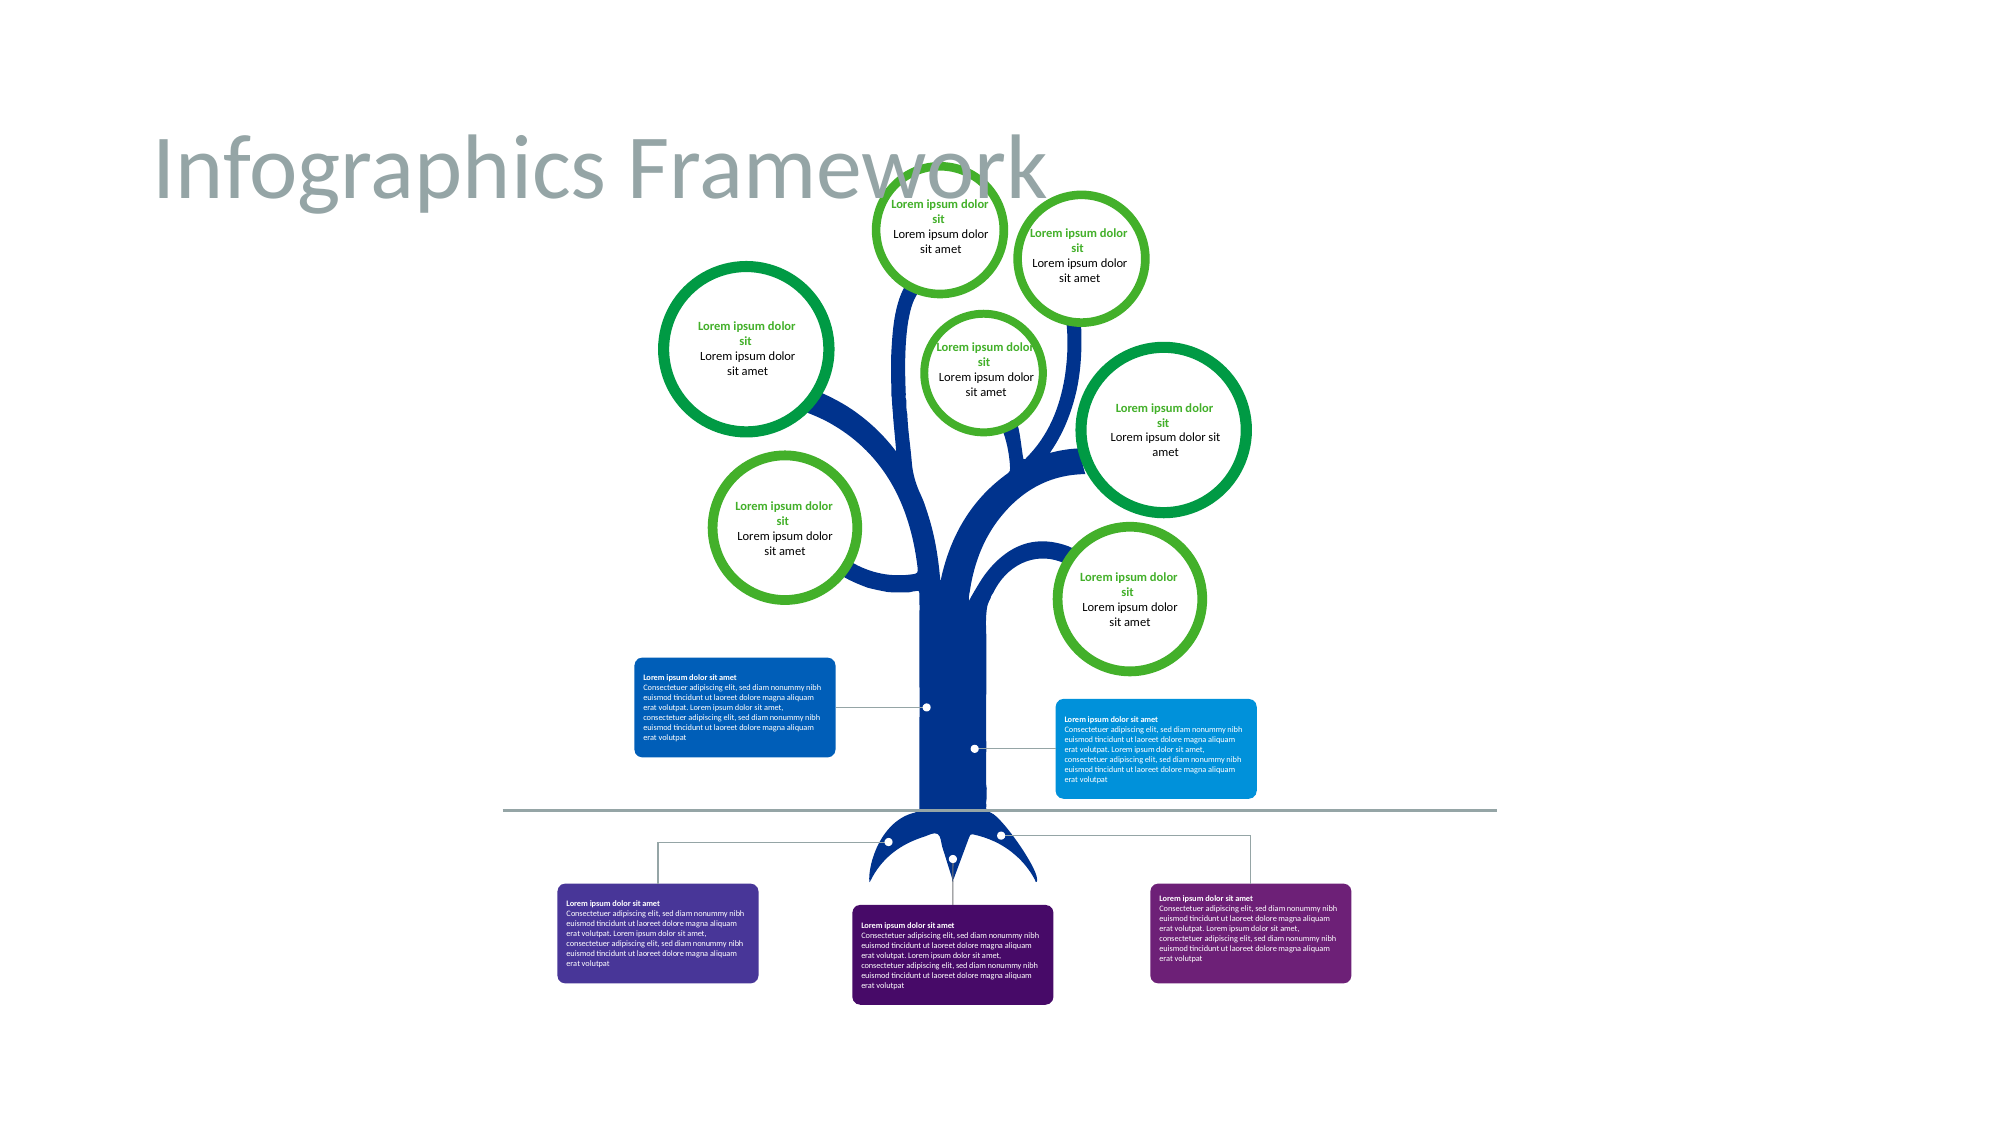

# Infographics Framework

Lorem ipsum dolor sit
Lorem ipsum dolor sit amet
Lorem ipsum dolor sit
Lorem ipsum dolor sit amet

Lorem ipsum dolor sit
Lorem ipsum dolor sit amet
Lorem ipsum dolor sit
Lorem ipsum dolor sit amet

Lorem ipsum dolor sit
Lorem ipsum dolor sit amet

Lorem ipsum dolor sit
Lorem ipsum dolor sit amet

Lorem ipsum dolor sit
Lorem ipsum dolor sit amet
Lorem ipsum dolor sit amet
Consectetuer adipiscing elit, sed diam nonummy nibh euismod tincidunt ut laoreet dolore magna aliquam erat volutpat. Lorem ipsum dolor sit amet, consectetuer adipiscing elit, sed diam nonummy nibh euismod tincidunt ut laoreet dolore magna aliquam erat volutpat
Lorem ipsum dolor sit amet
Consectetuer adipiscing elit, sed diam nonummy nibh euismod tincidunt ut laoreet dolore magna aliquam erat volutpat. Lorem ipsum dolor sit amet, consectetuer adipiscing elit, sed diam nonummy nibh euismod tincidunt ut laoreet dolore magna aliquam erat volutpat

Lorem ipsum dolor sit amet
Consectetuer adipiscing elit, sed diam nonummy nibh euismod tincidunt ut laoreet dolore magna aliquam erat volutpat. Lorem ipsum dolor sit amet, consectetuer adipiscing elit, sed diam nonummy nibh euismod tincidunt ut laoreet dolore magna aliquam erat volutpat
Lorem ipsum dolor sit amet
Consectetuer adipiscing elit, sed diam nonummy nibh euismod tincidunt ut laoreet dolore magna aliquam erat volutpat. Lorem ipsum dolor sit amet, consectetuer adipiscing elit, sed diam nonummy nibh euismod tincidunt ut laoreet dolore magna aliquam erat volutpat

Lorem ipsum dolor sit amet
Consectetuer adipiscing elit, sed diam nonummy nibh euismod tincidunt ut laoreet dolore magna aliquam erat volutpat. Lorem ipsum dolor sit amet, consectetuer adipiscing elit, sed diam nonummy nibh euismod tincidunt ut laoreet dolore magna aliquam erat volutpat